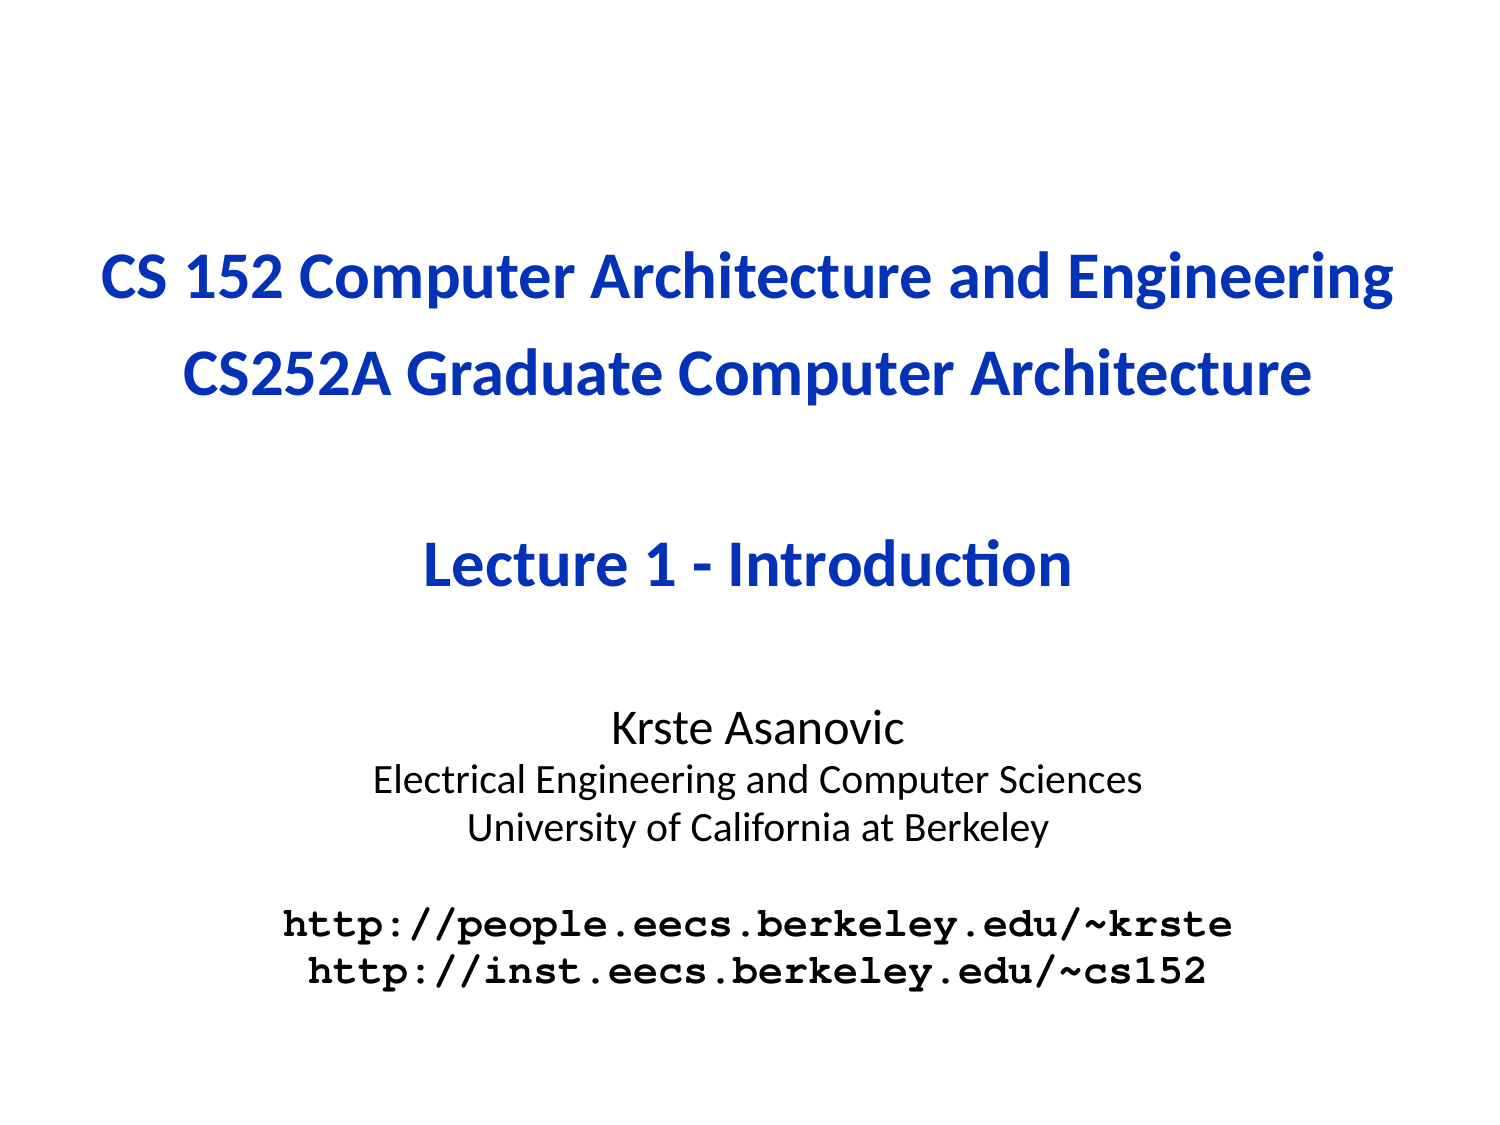

# CS 152 Computer Architecture and Engineering CS252A Graduate Computer Architecture Lecture 1 - Introduction
Krste Asanovic
Electrical Engineering and Computer Sciences
University of California at Berkeley

http://people.eecs.berkeley.edu/~krste
http://inst.eecs.berkeley.edu/~cs152